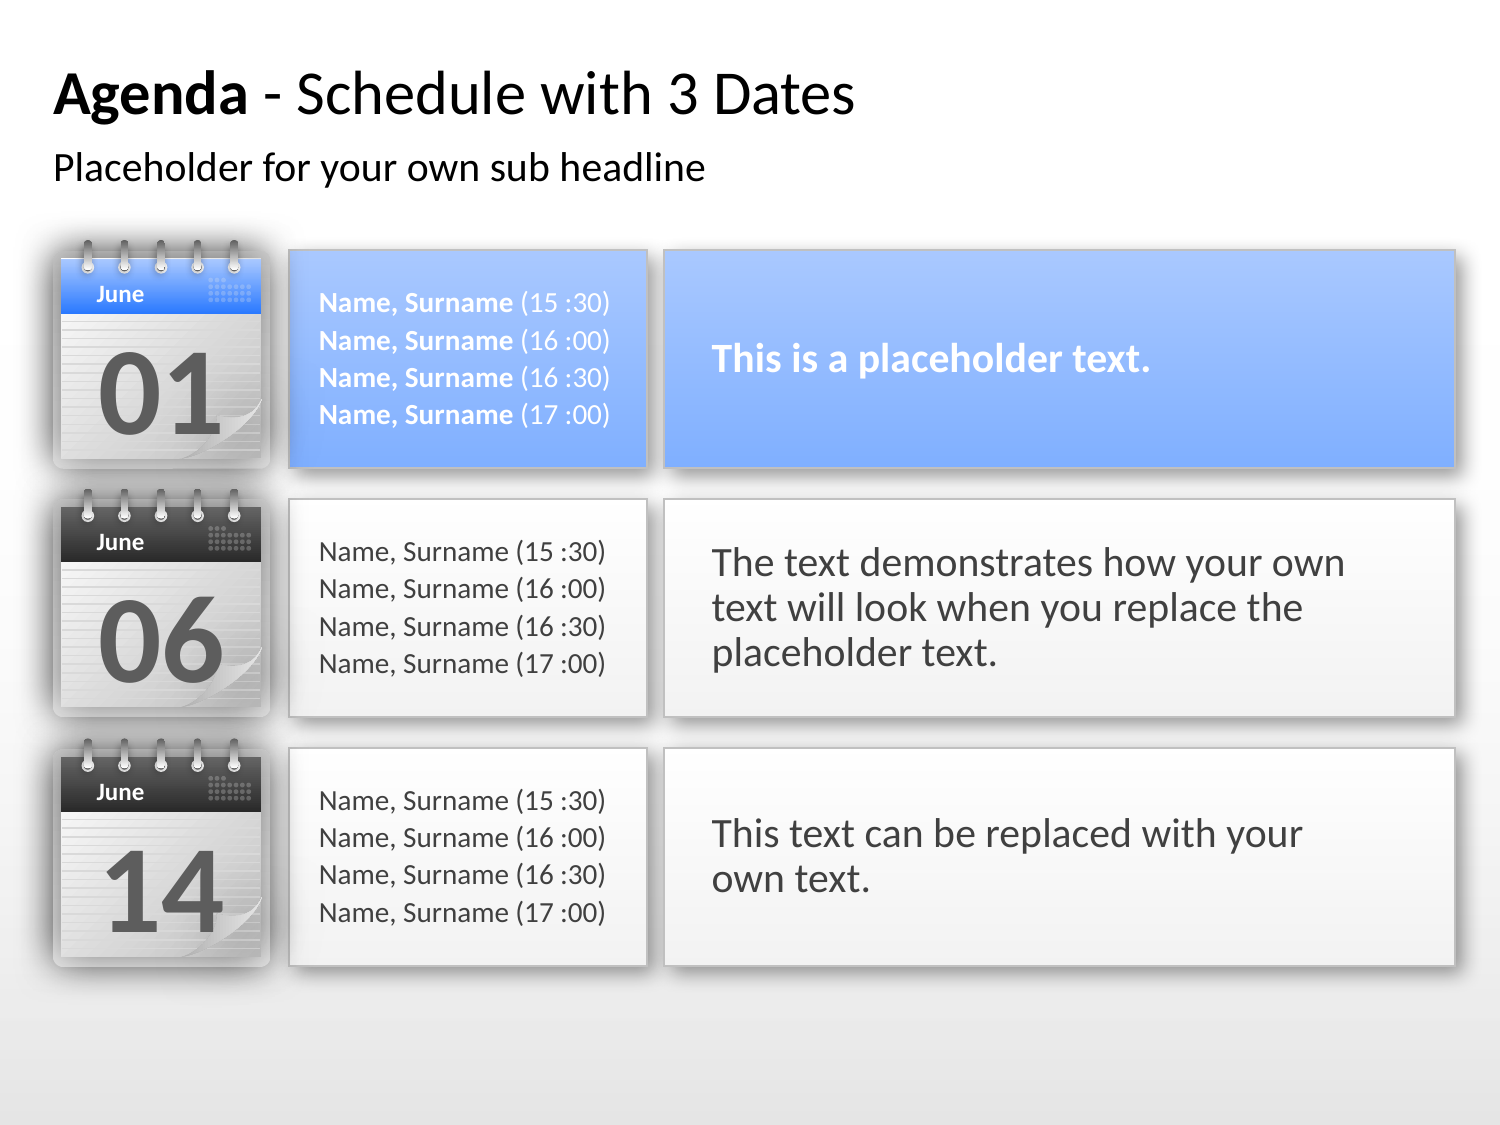

# Agenda - Schedule with 3 Dates
Placeholder for your own sub headline

June

01

Name, Surname (15 :30)
Name, Surname (16 :00)
Name, Surname (16 :30)
Name, Surname (17 :00)
This is a placeholder text.

June

06

Name, Surname (15 :30)
Name, Surname (16 :00)
Name, Surname (16 :30)
Name, Surname (17 :00)
The text demonstrates how your own text will look when you replace the placeholder text.

June

14

Name, Surname (15 :30)
Name, Surname (16 :00)
Name, Surname (16 :30)
Name, Surname (17 :00)
This text can be replaced with your
own text.